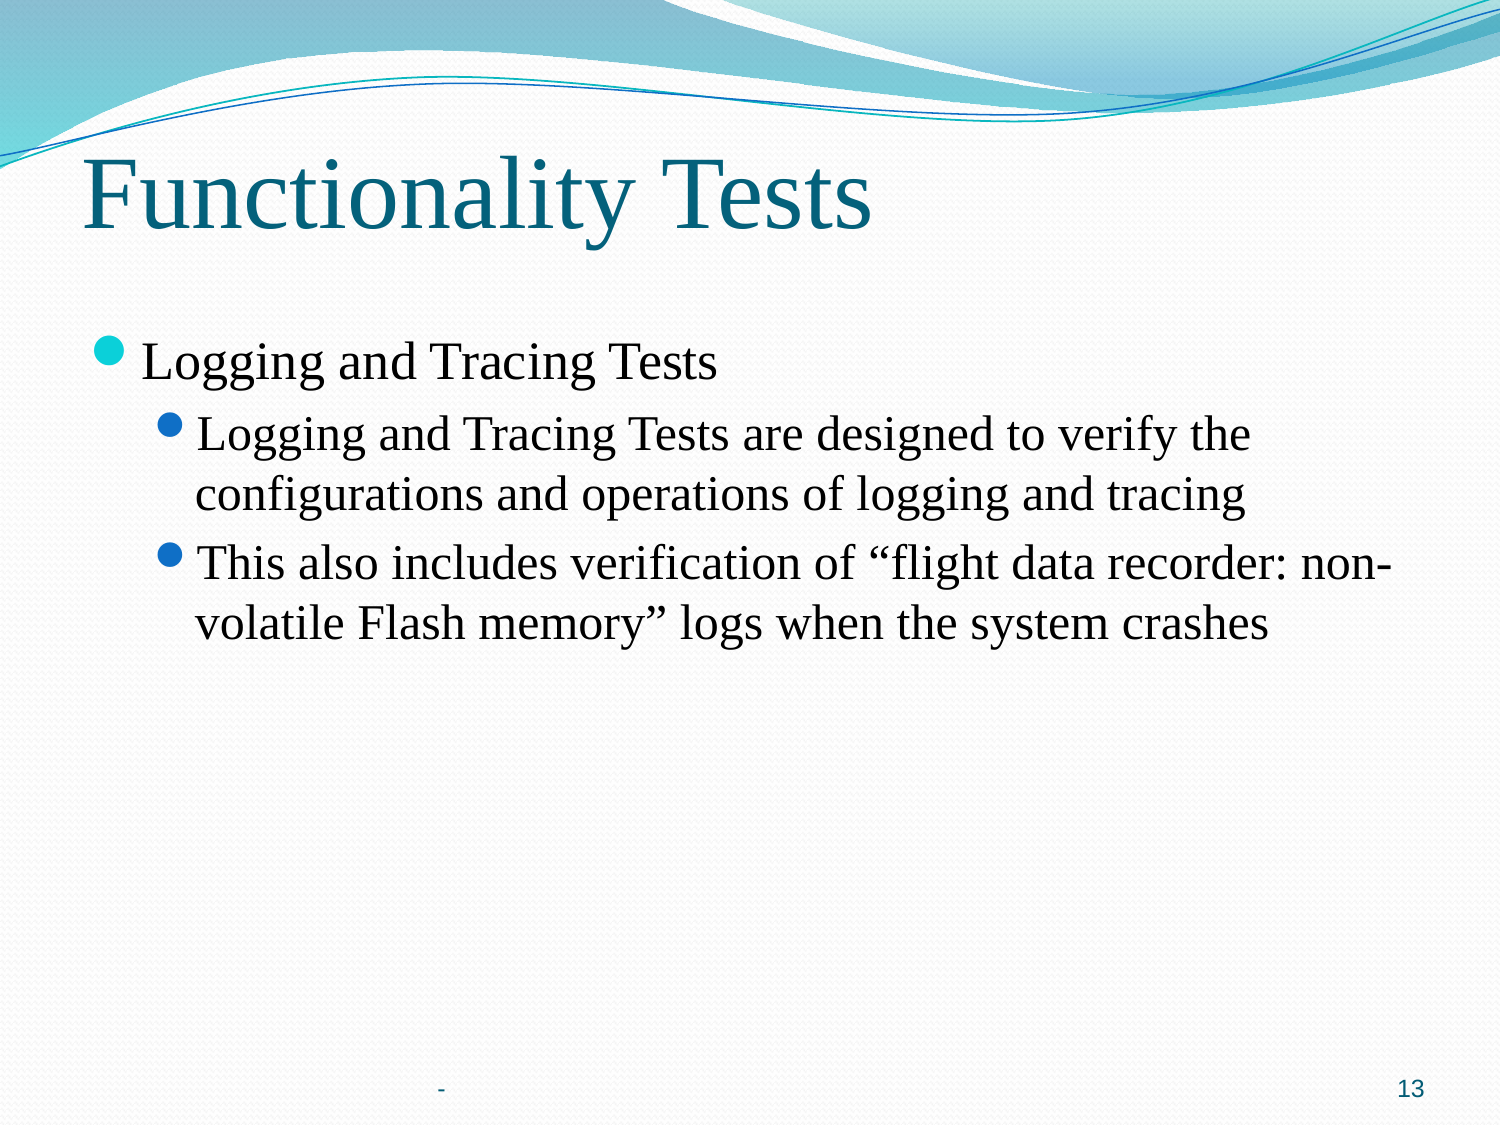

# Functionality Tests
Logging and Tracing Tests
Logging and Tracing Tests are designed to verify the configurations and operations of logging and tracing
This also includes verification of “flight data recorder: non-volatile Flash memory” logs when the system crashes
-
13